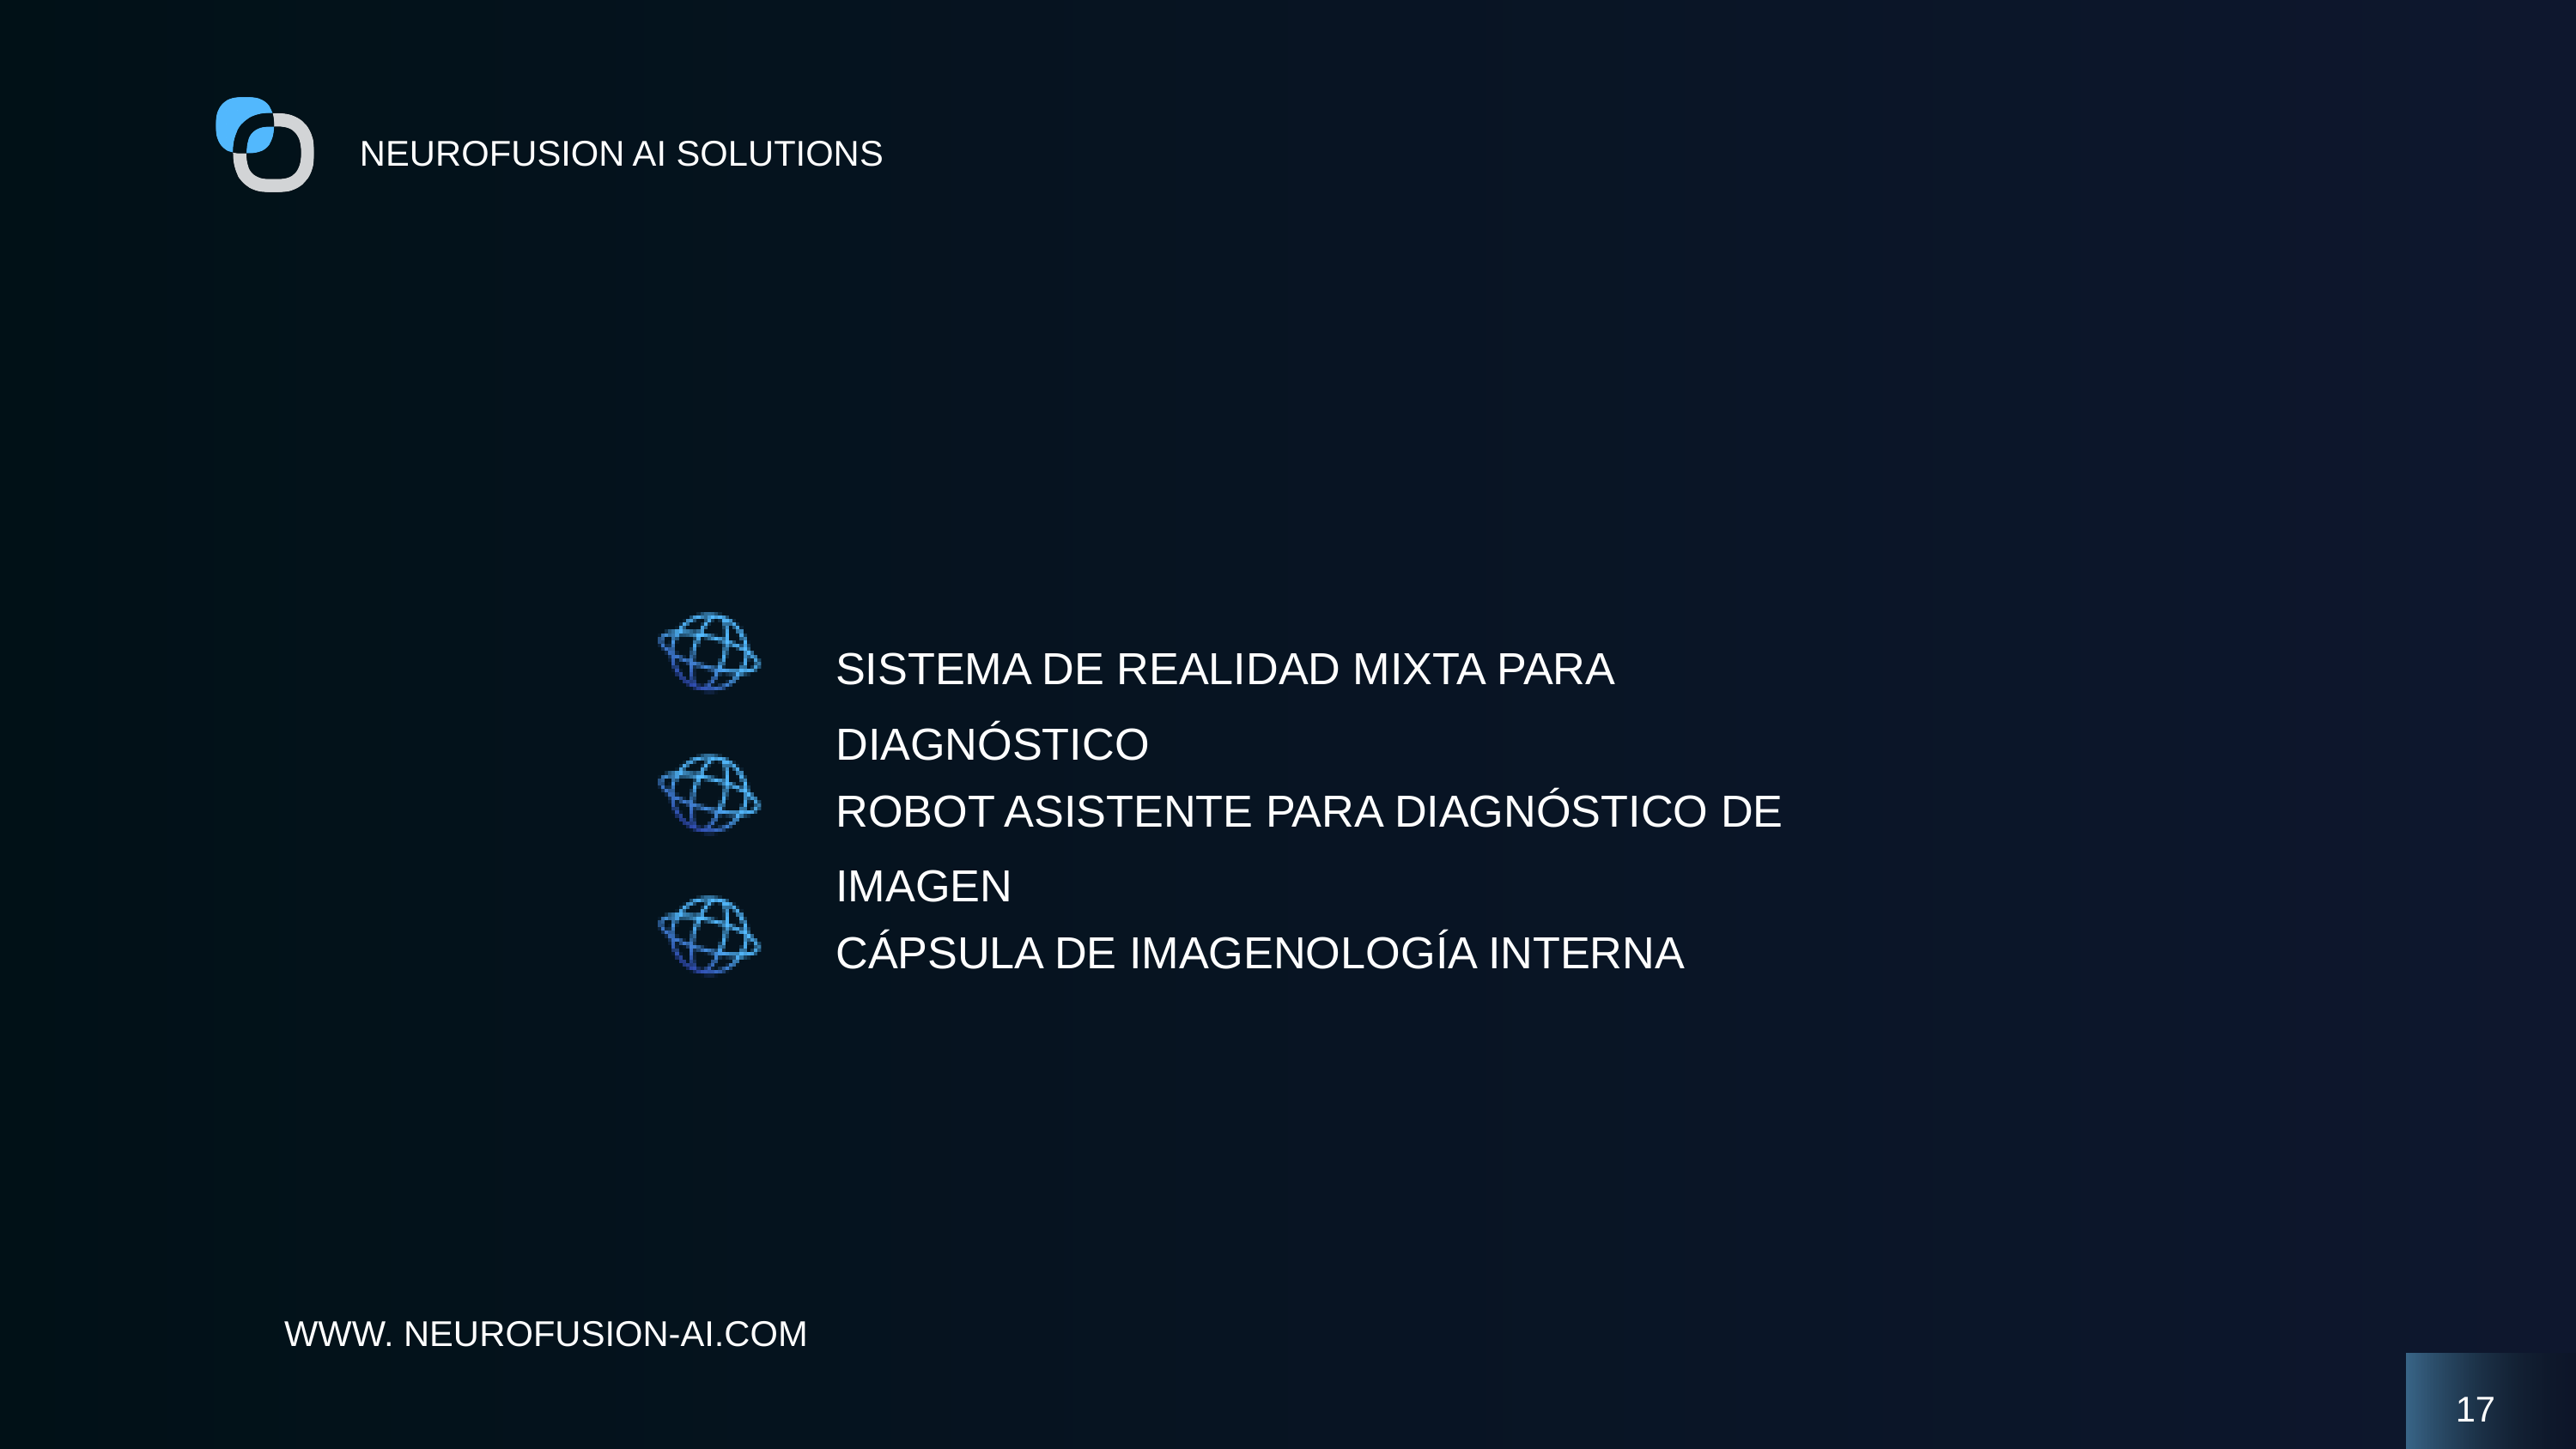

NEUROFUSION AI SOLUTIONS

SISTEMA DE REALIDAD MIXTA PARA DIAGNÓSTICO

ROBOT ASISTENTE PARA DIAGNÓSTICO DE IMAGEN

CÁPSULA DE IMAGENOLOGÍA INTERNA
WWW. NEUROFUSION-AI.COM

17